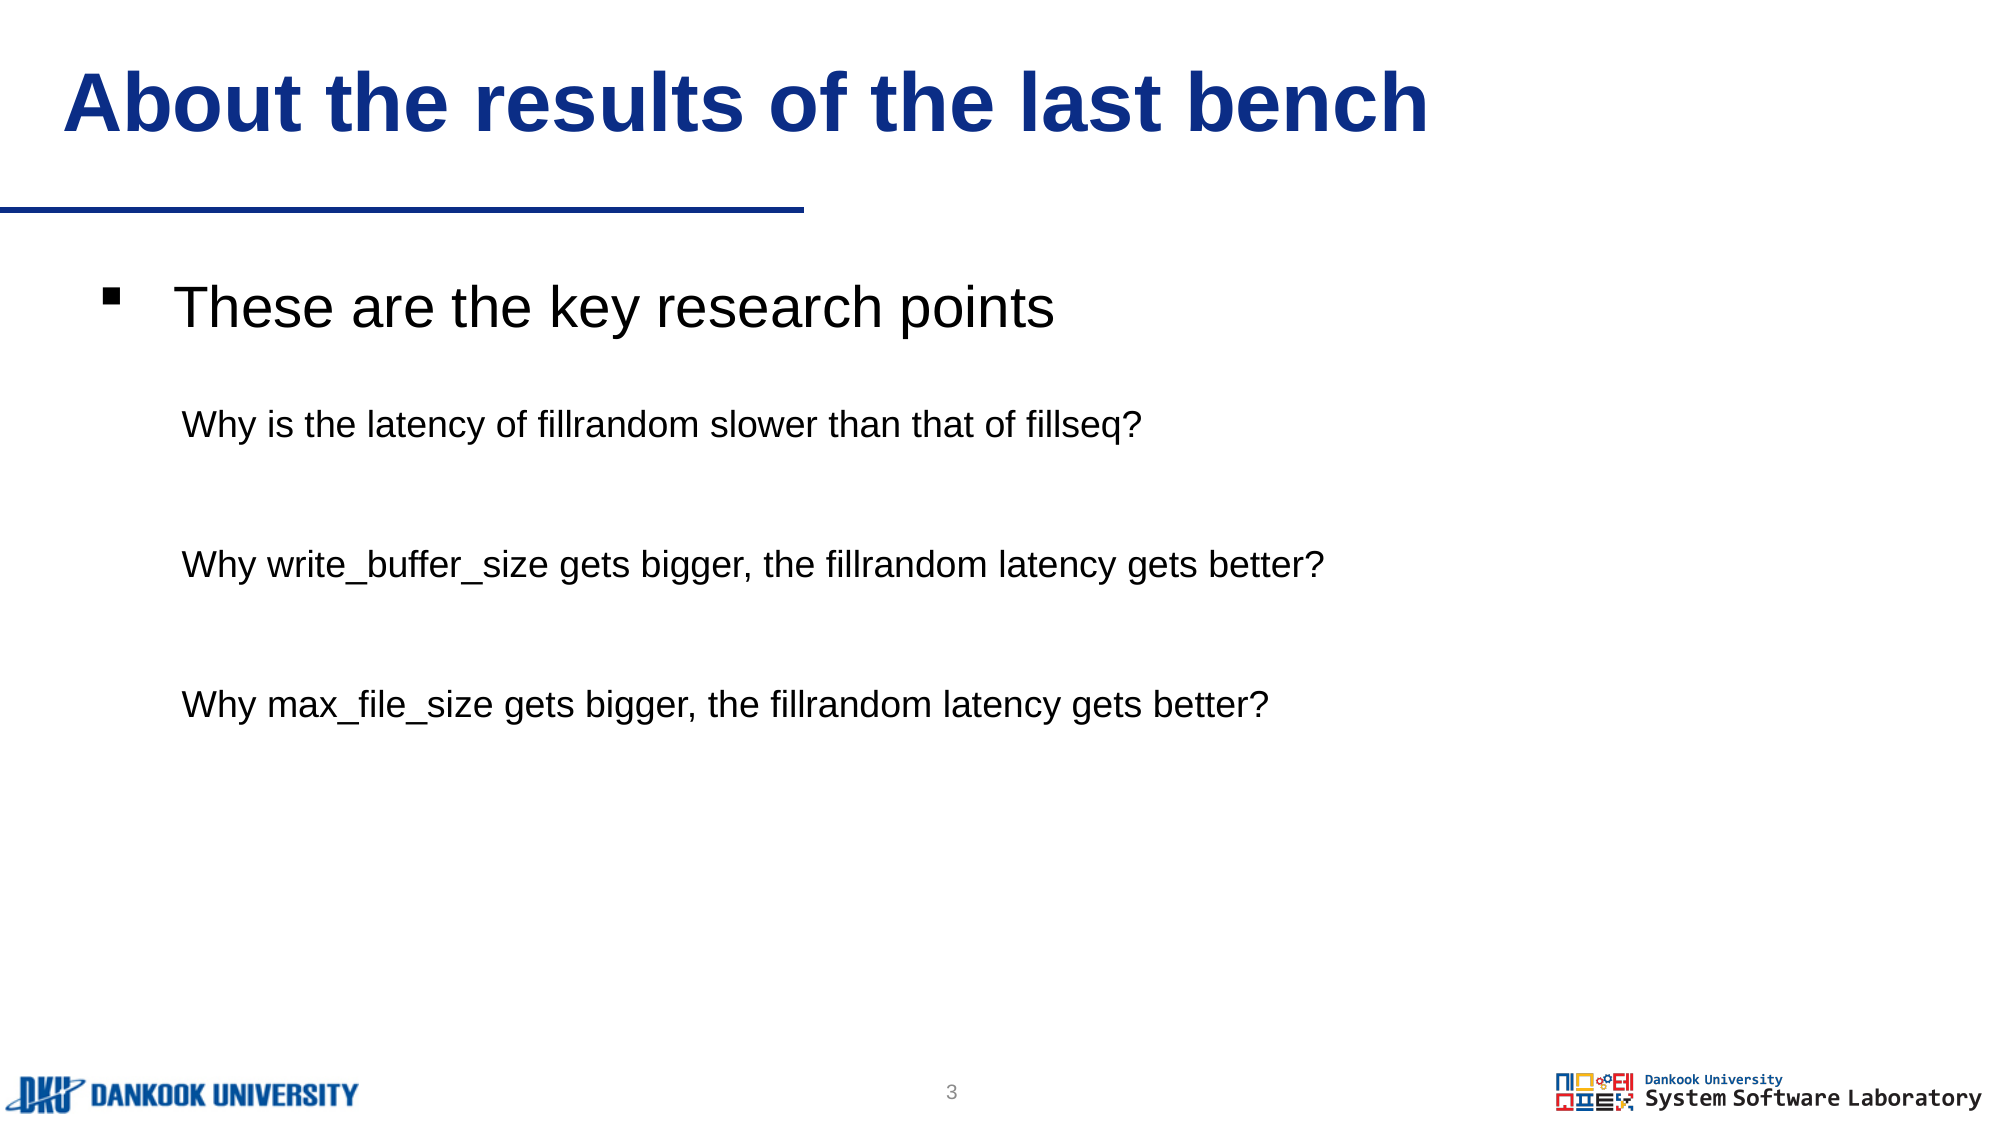

# About the results of the last bench
These are the key research points
Why is the latency of fillrandom slower than that of fillseq?
Why write_buffer_size gets bigger, the fillrandom latency gets better?
Why max_file_size gets bigger, the fillrandom latency gets better?
3